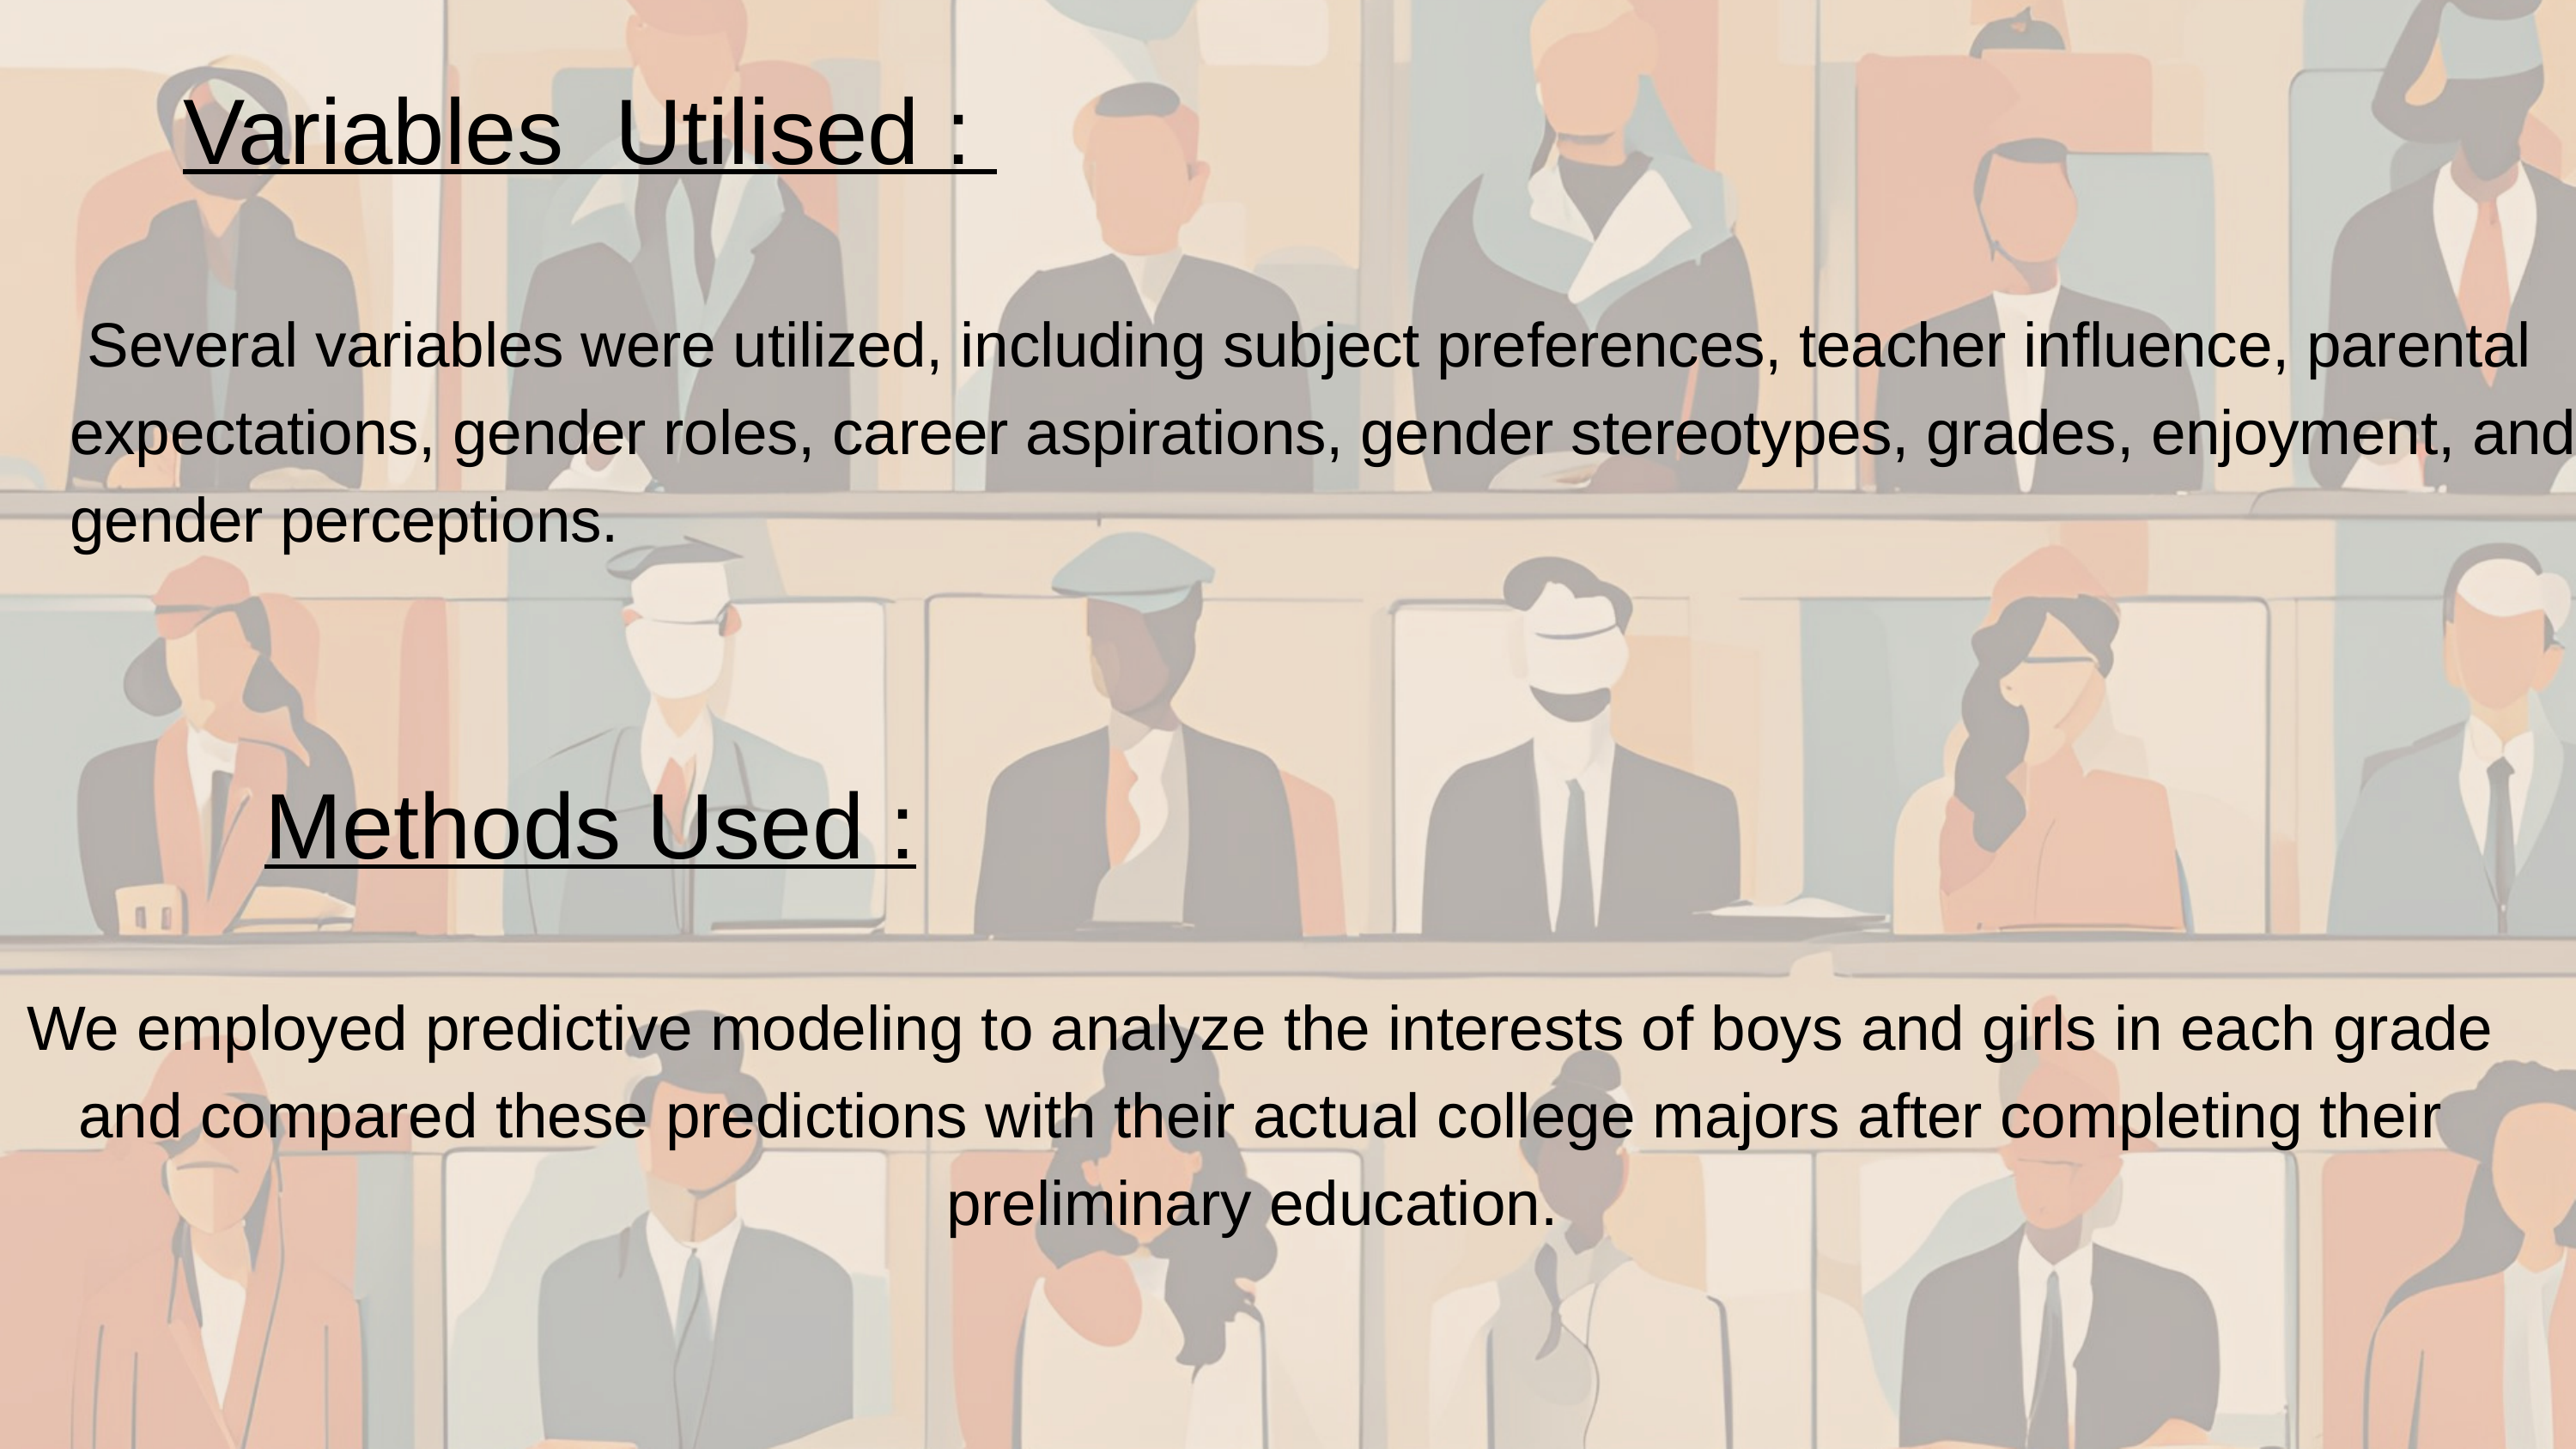

Variables  Utilised :
 Several variables were utilized, including subject preferences, teacher influence, parental expectations, gender roles, career aspirations, gender stereotypes, grades, enjoyment, and gender perceptions.

Methods Used :
We employed predictive modeling to analyze the interests of boys and girls in each grade and compared these predictions with their actual college majors after completing their preliminary education.